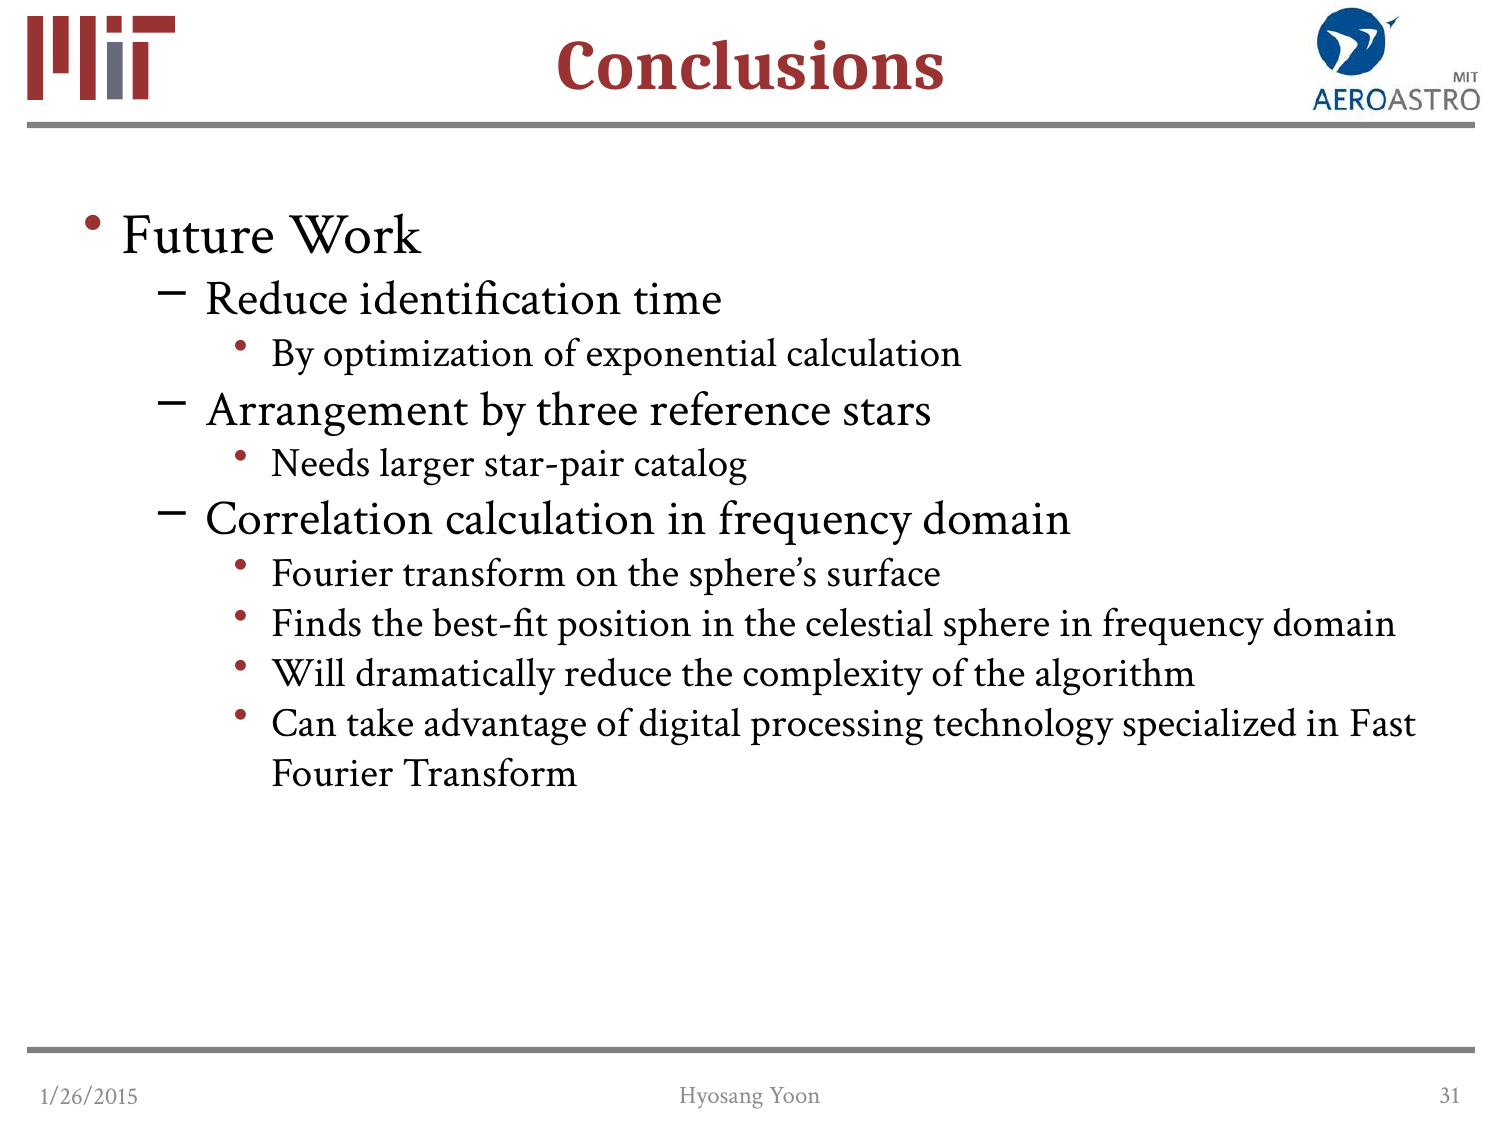

# Conclusions
Future Work
Reduce identification time
By optimization of exponential calculation
Arrangement by three reference stars
Needs larger star-pair catalog
Correlation calculation in frequency domain
Fourier transform on the sphere’s surface
Finds the best-fit position in the celestial sphere in frequency domain
Will dramatically reduce the complexity of the algorithm
Can take advantage of digital processing technology specialized in Fast Fourier Transform

1/26/2015
Hyosang Yoon
31